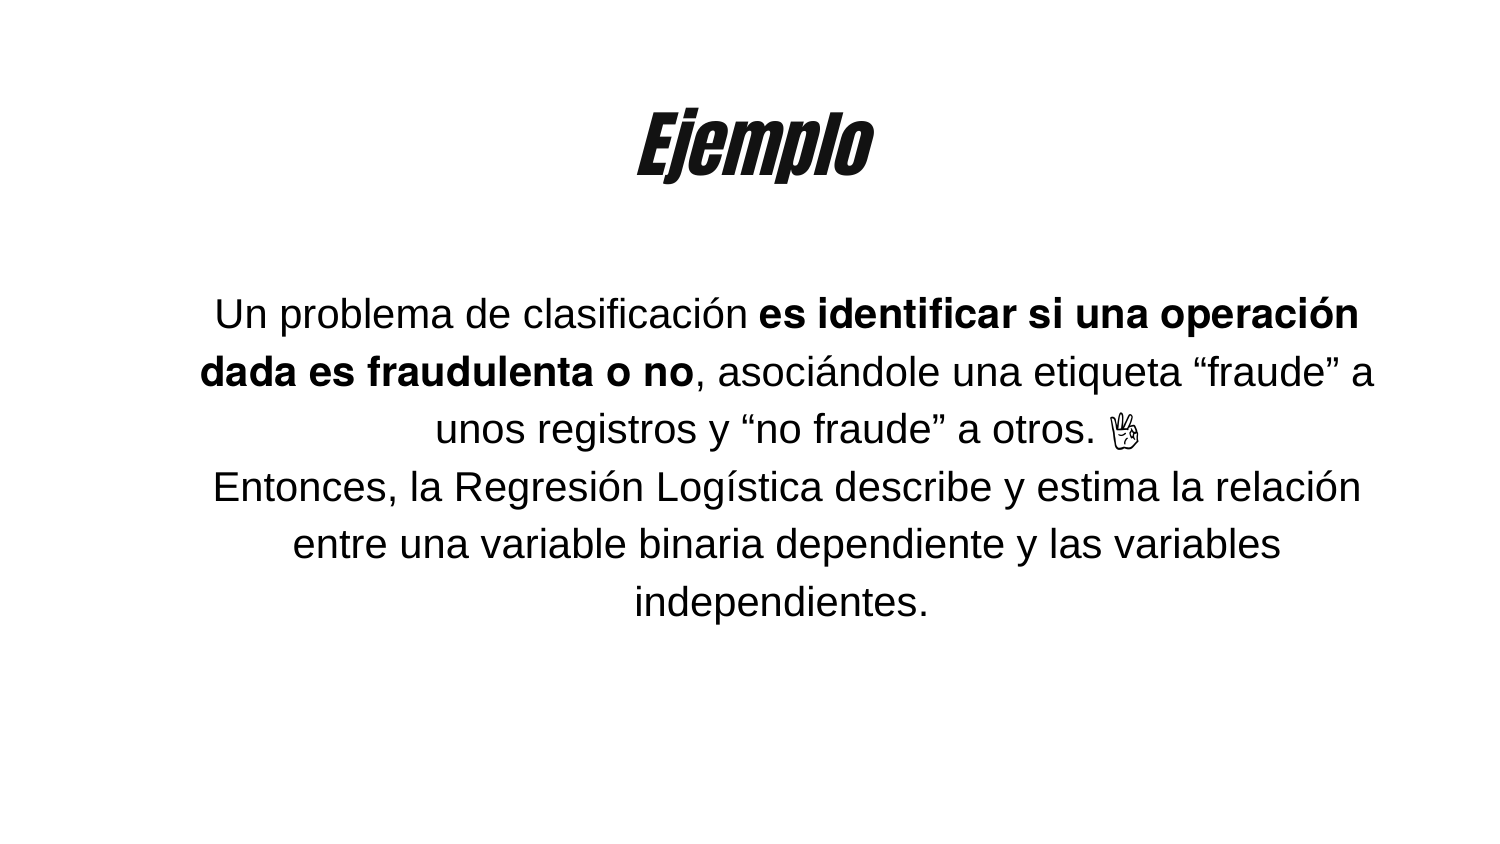

Ejemplo

Un problema de clasificación es identificar si una operación dada es fraudulenta o no, asociándole una etiqueta “fraude” a unos registros y “no fraude” a otros. 👌
Entonces, la Regresión Logística describe y estima la relación entre una variable binaria dependiente y las variables independientes.